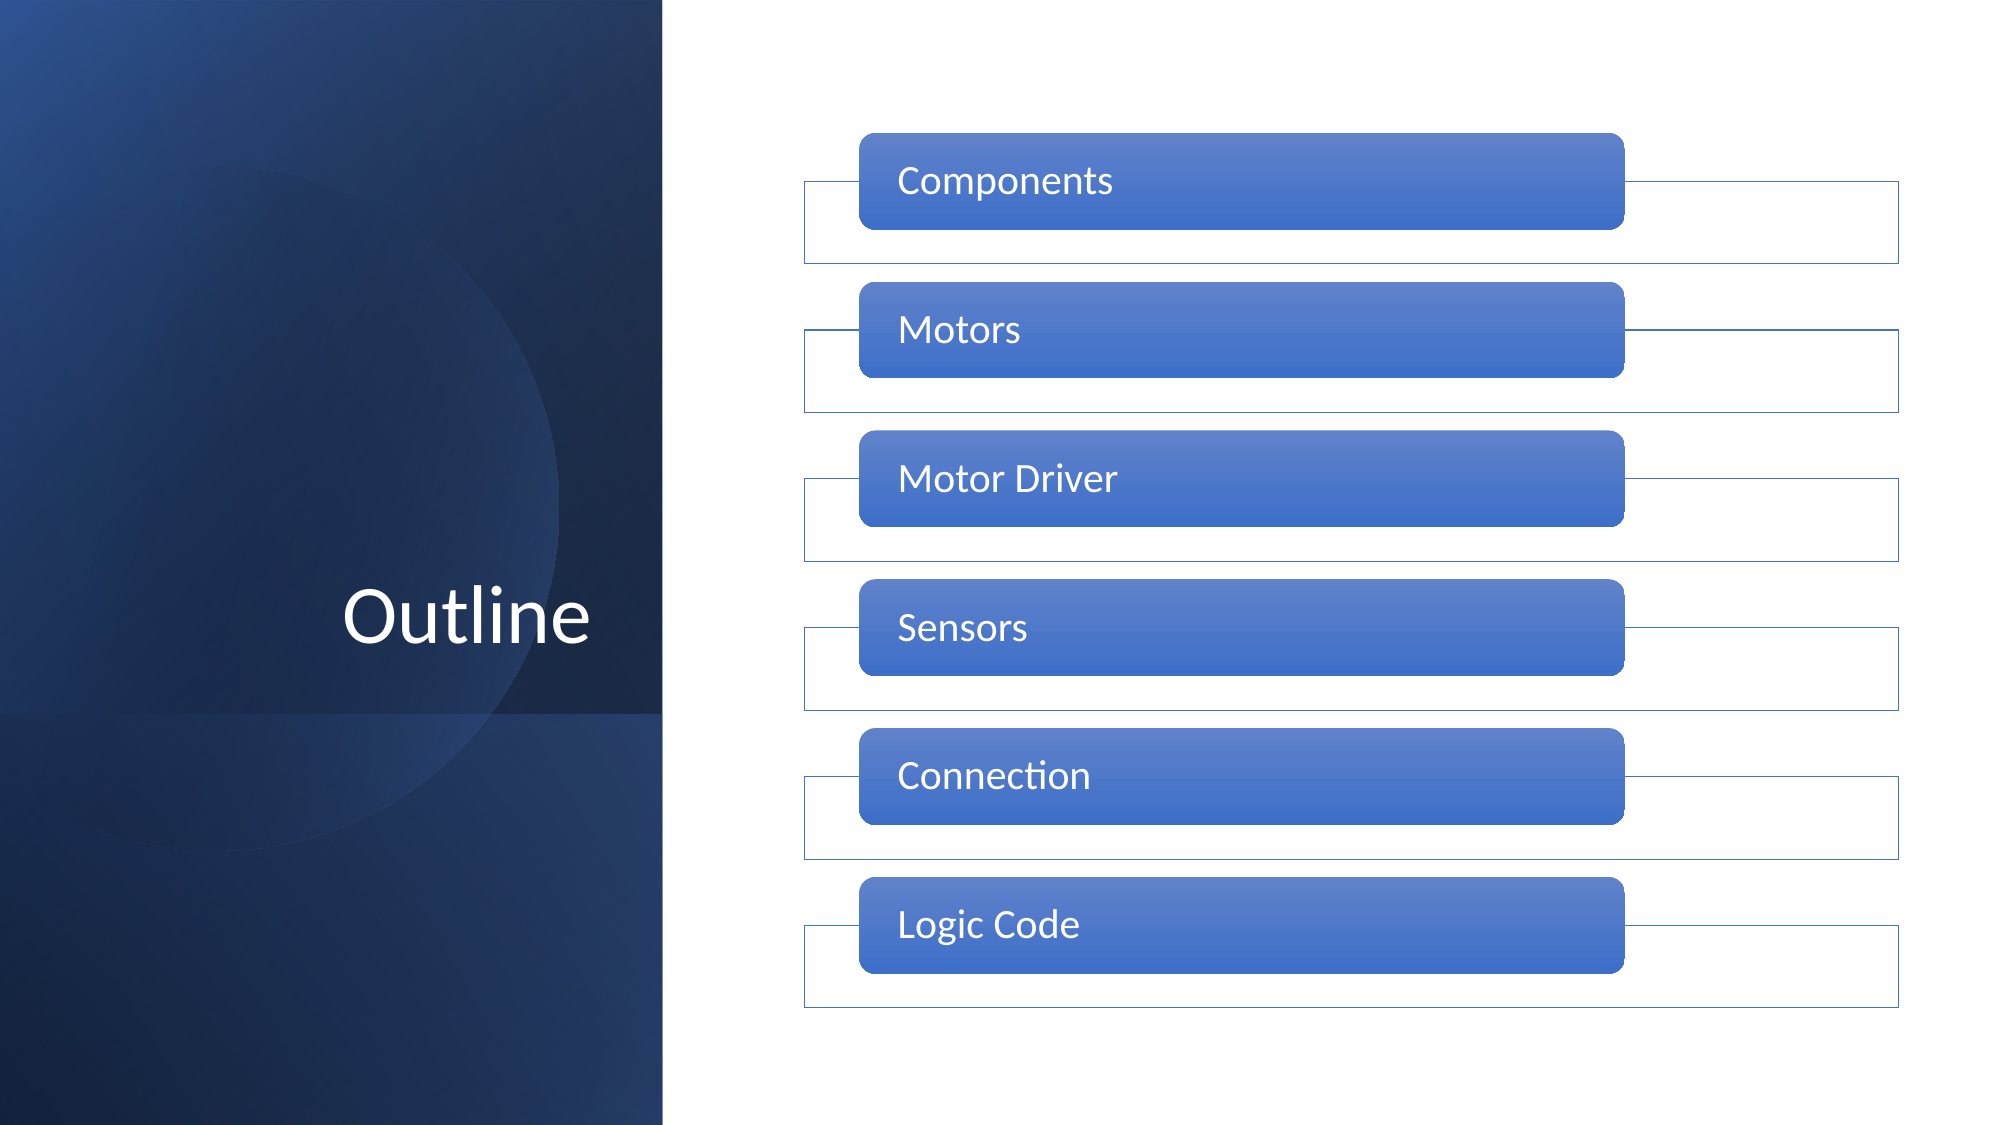

Components
Motors
Motor Driver
Sensors
Connection
Logic Code

# Outline